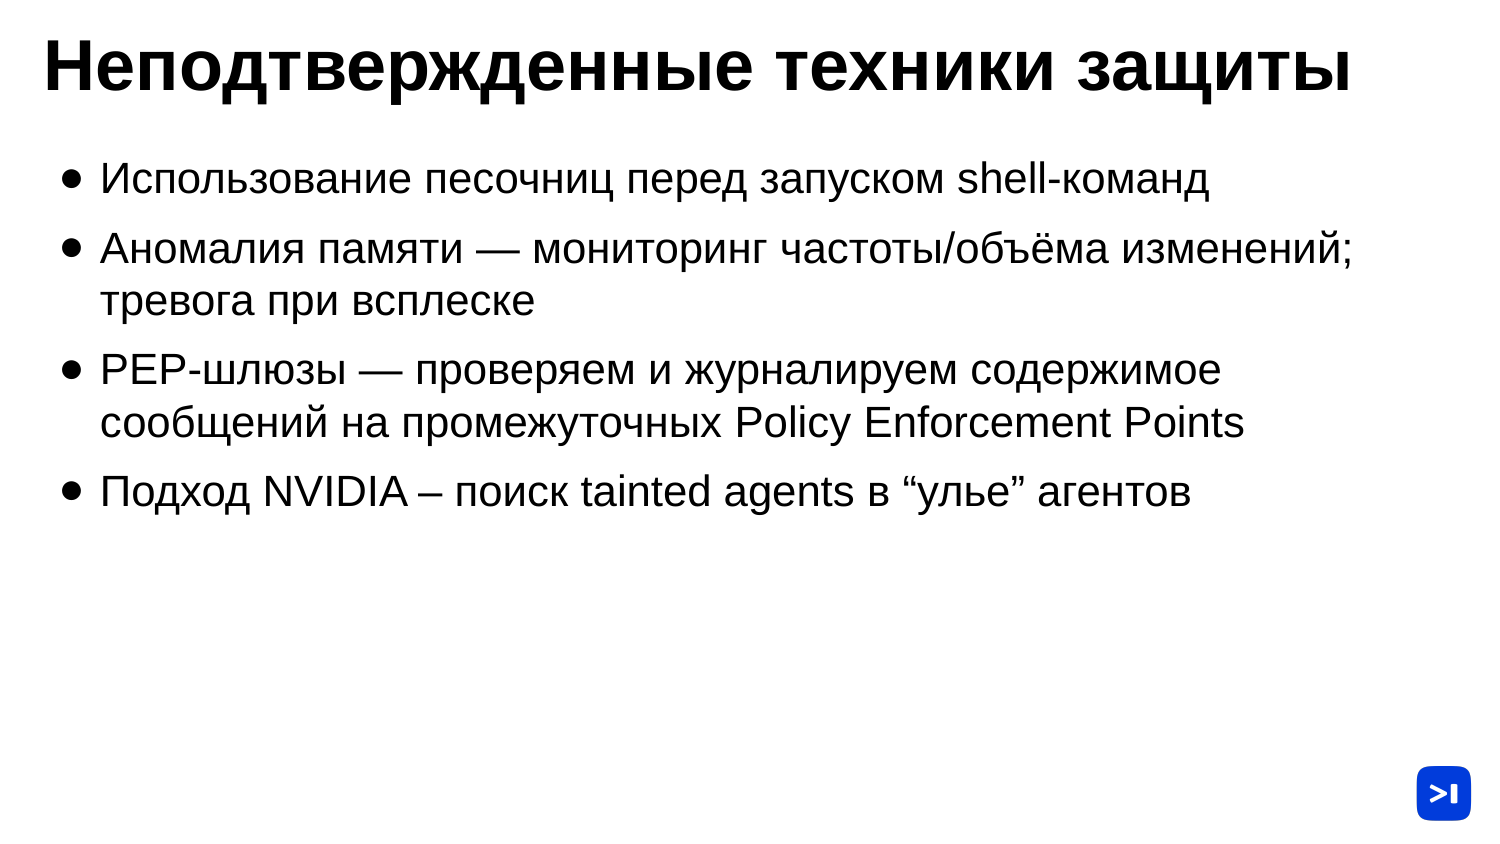

# Неподтвержденные техники защиты
Использование песочниц перед запуском shell-команд
Аномалия памяти — мониторинг частоты/объёма изменений; тревога при всплеске
PEP-шлюзы — проверяем и журналируем содержимое сообщений на промежуточных Policy Enforcement Points
Подход NVIDIA – поиск tainted agents в “улье” агентов